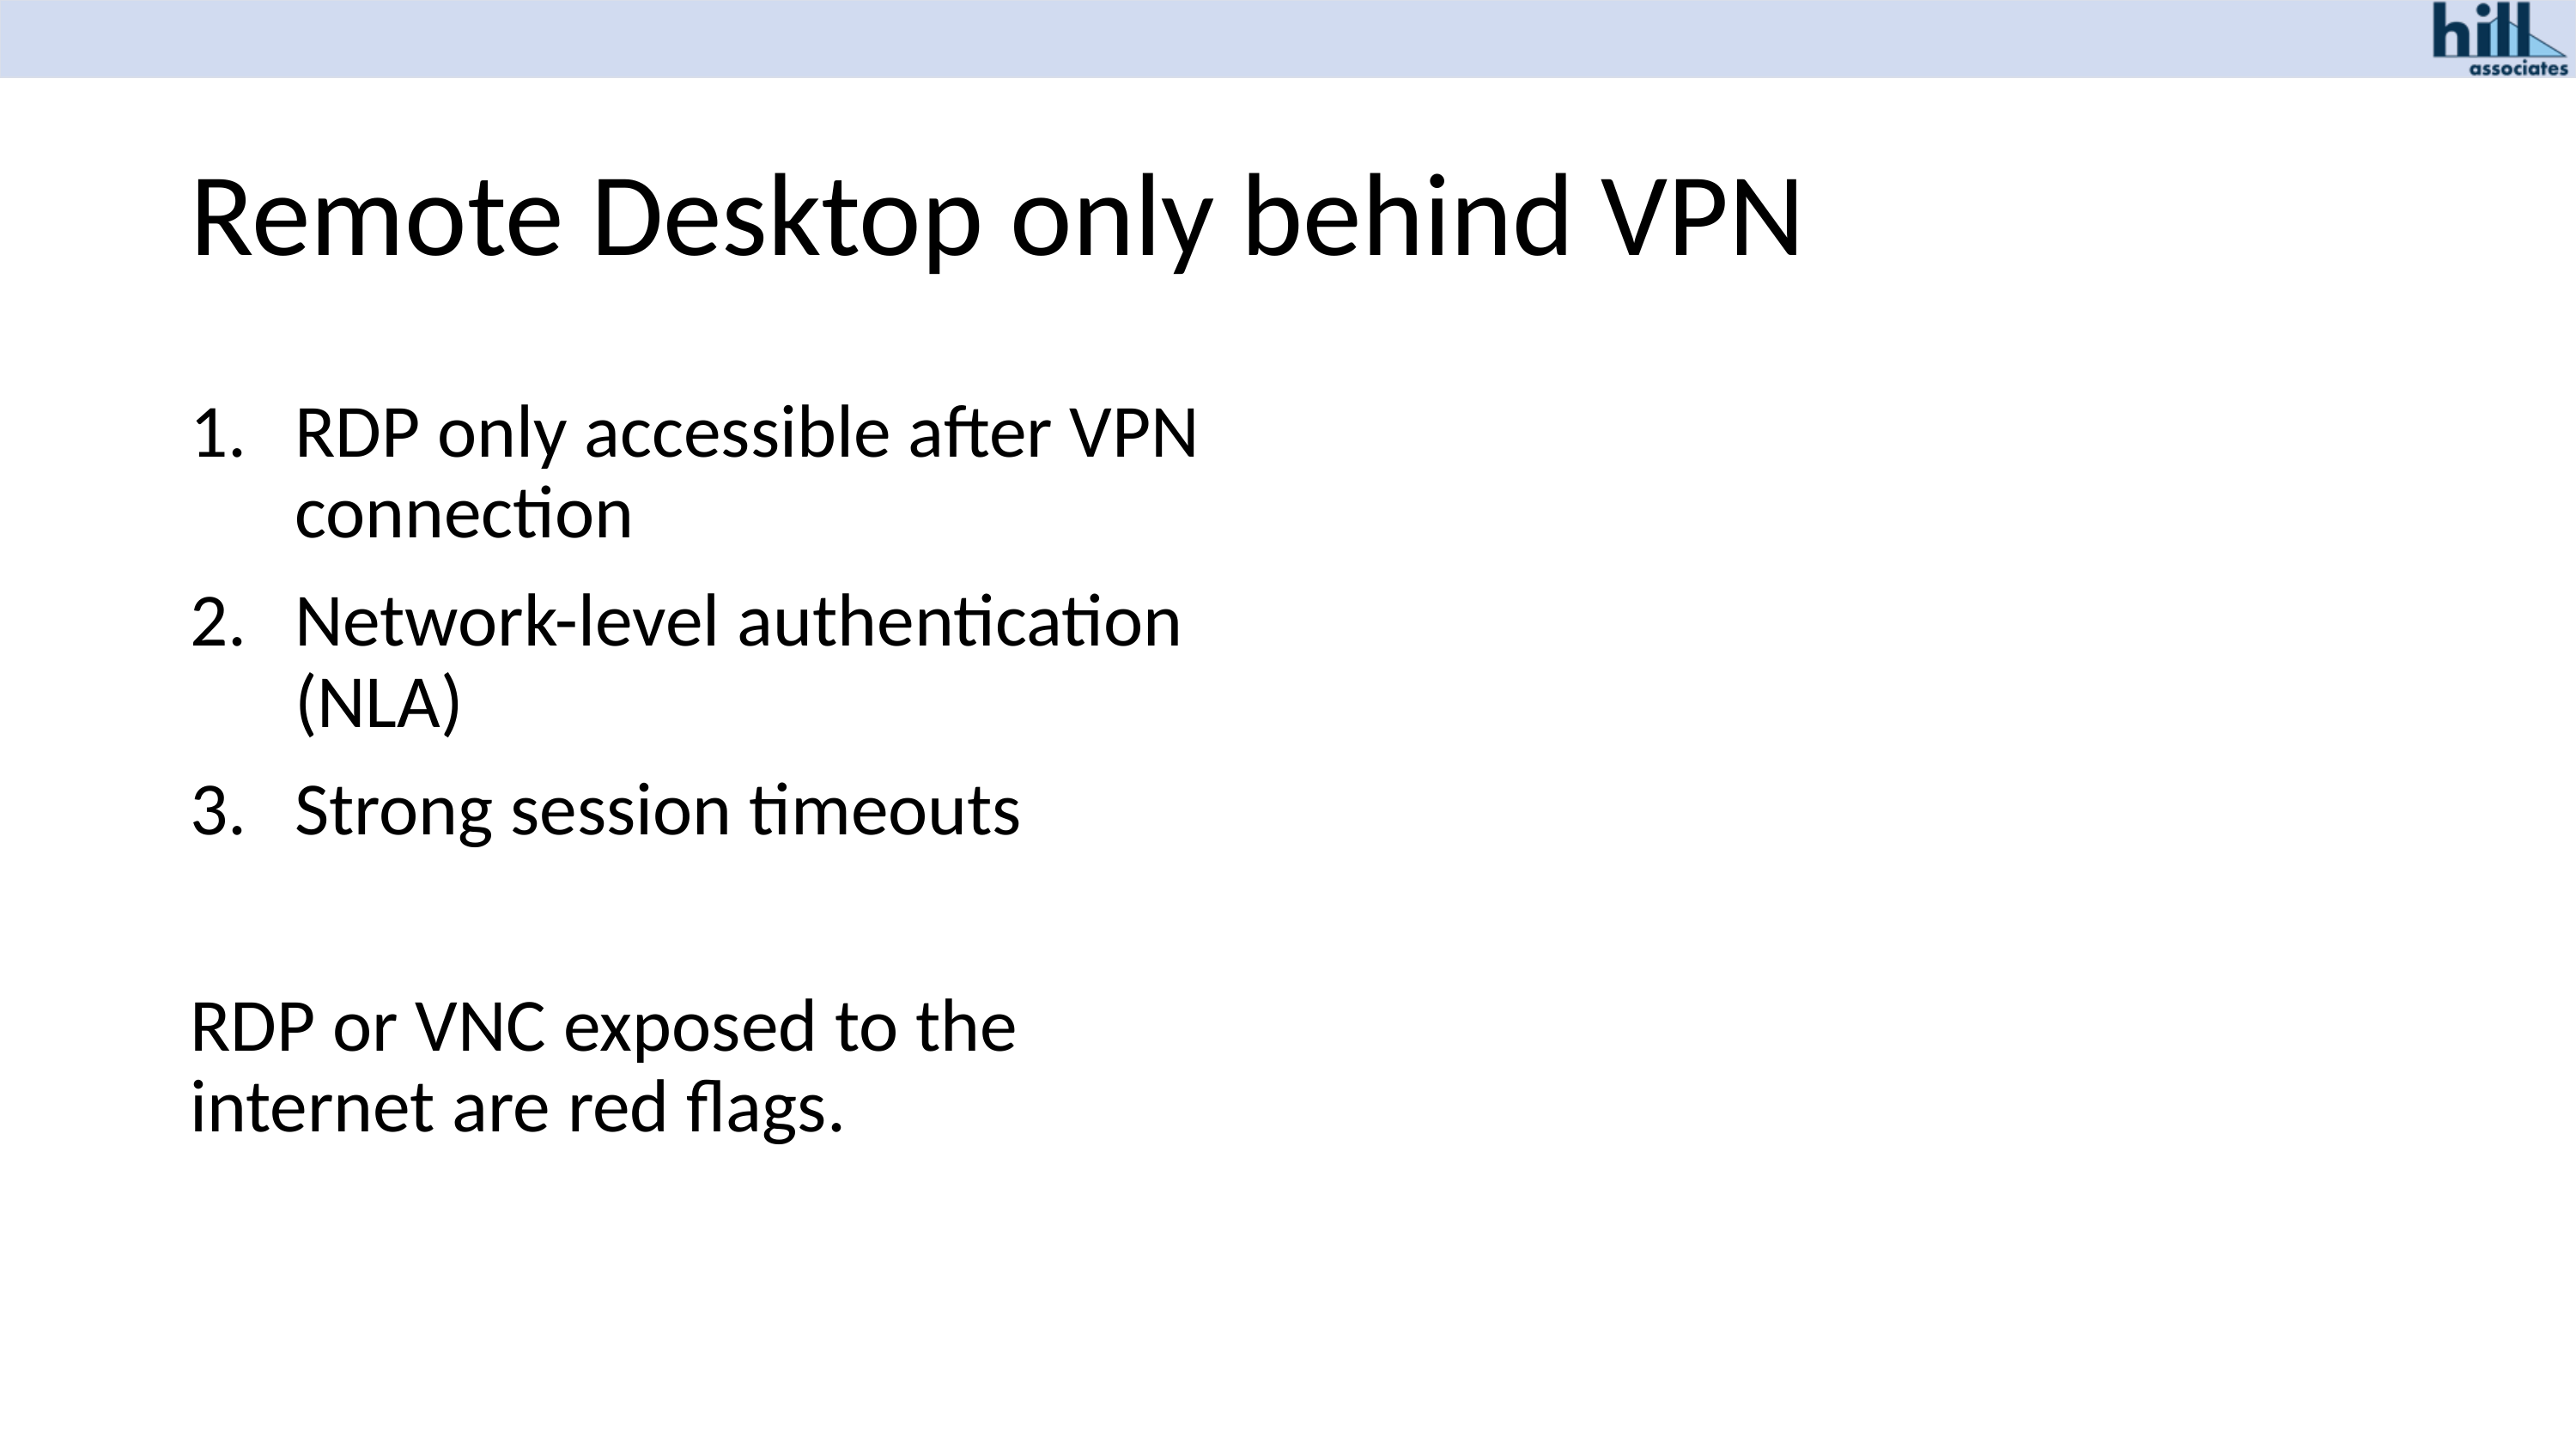

# Remote Desktop only behind VPN
RDP only accessible after VPN connection
Network-level authentication (NLA)
Strong session timeouts

RDP or VNC exposed to the internet are red flags.